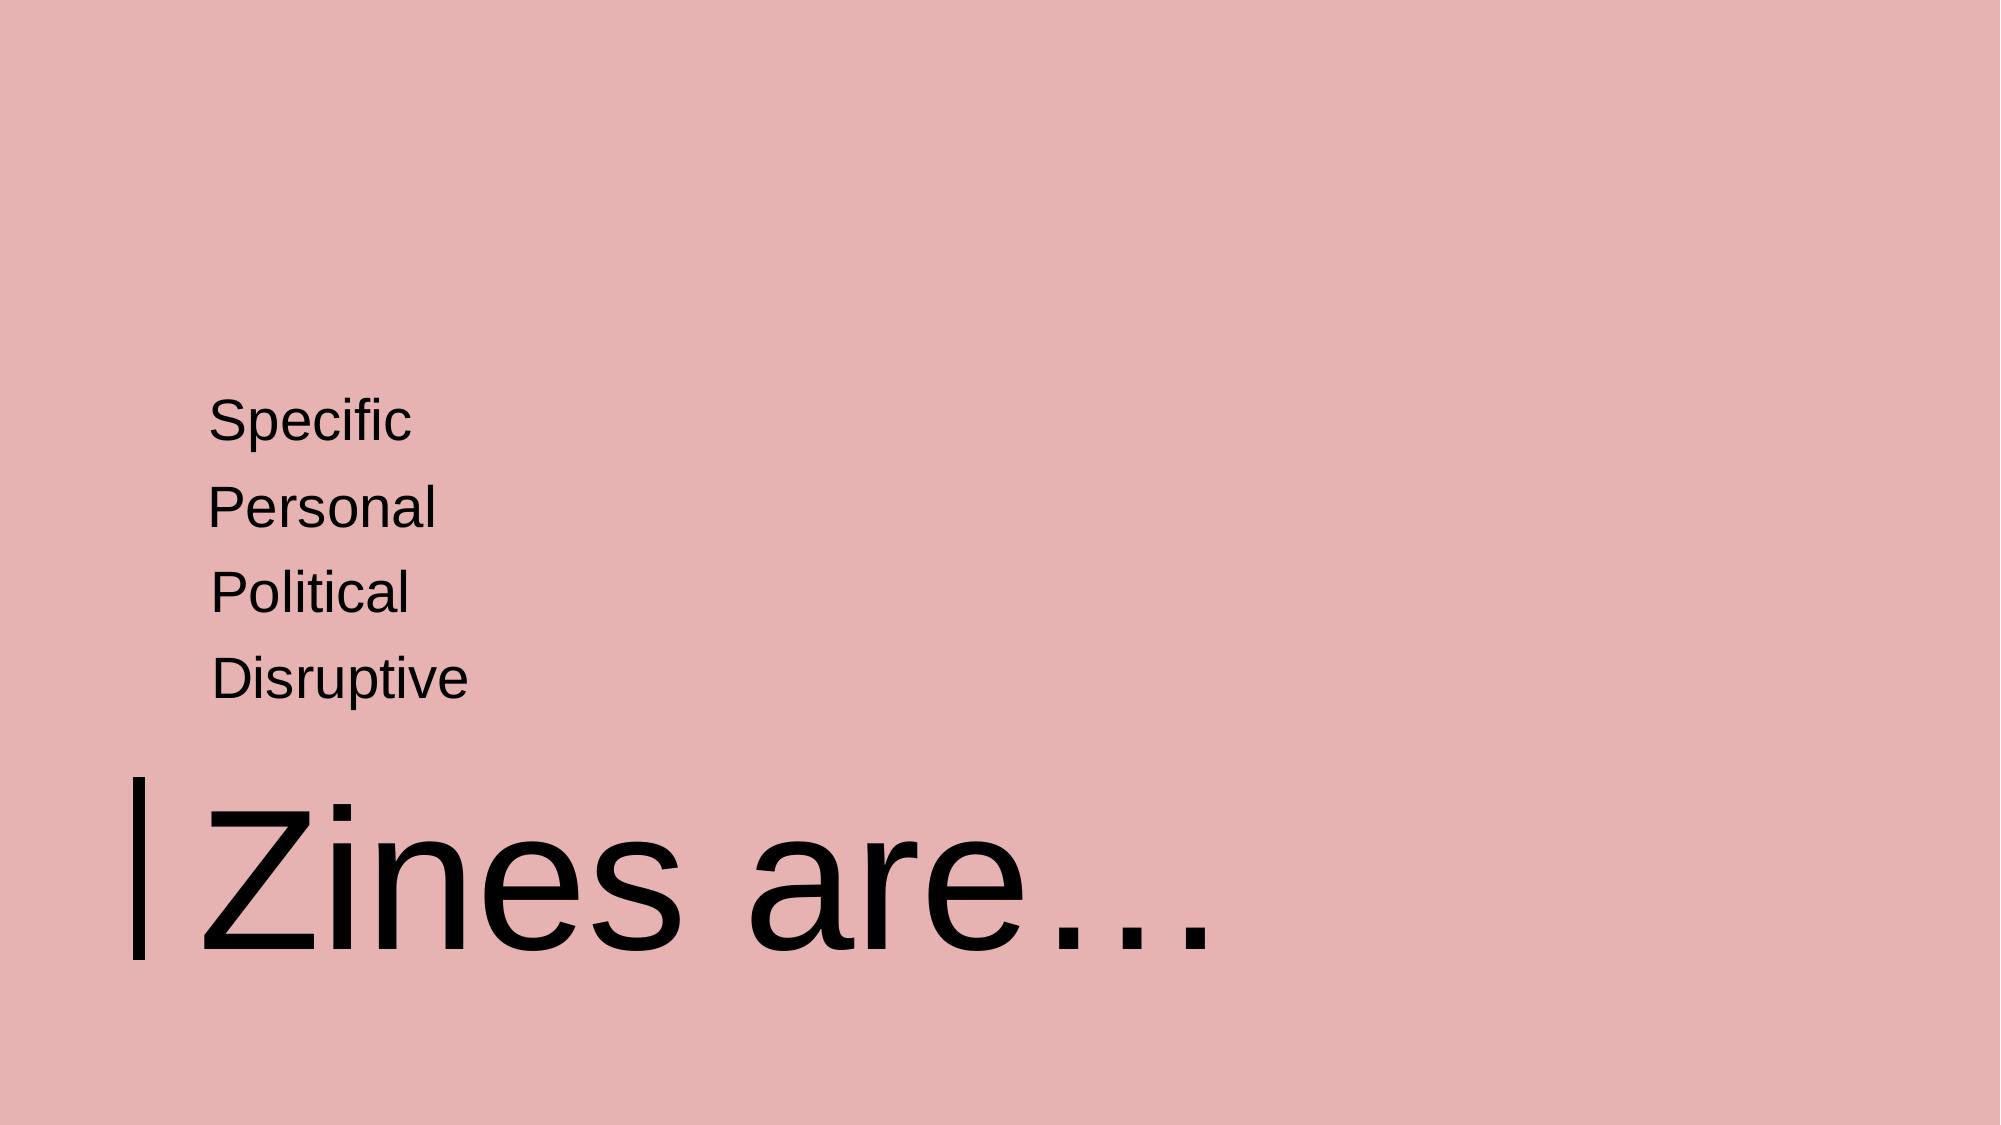

Specific
Personal
Political
Disruptive
# Zines are…